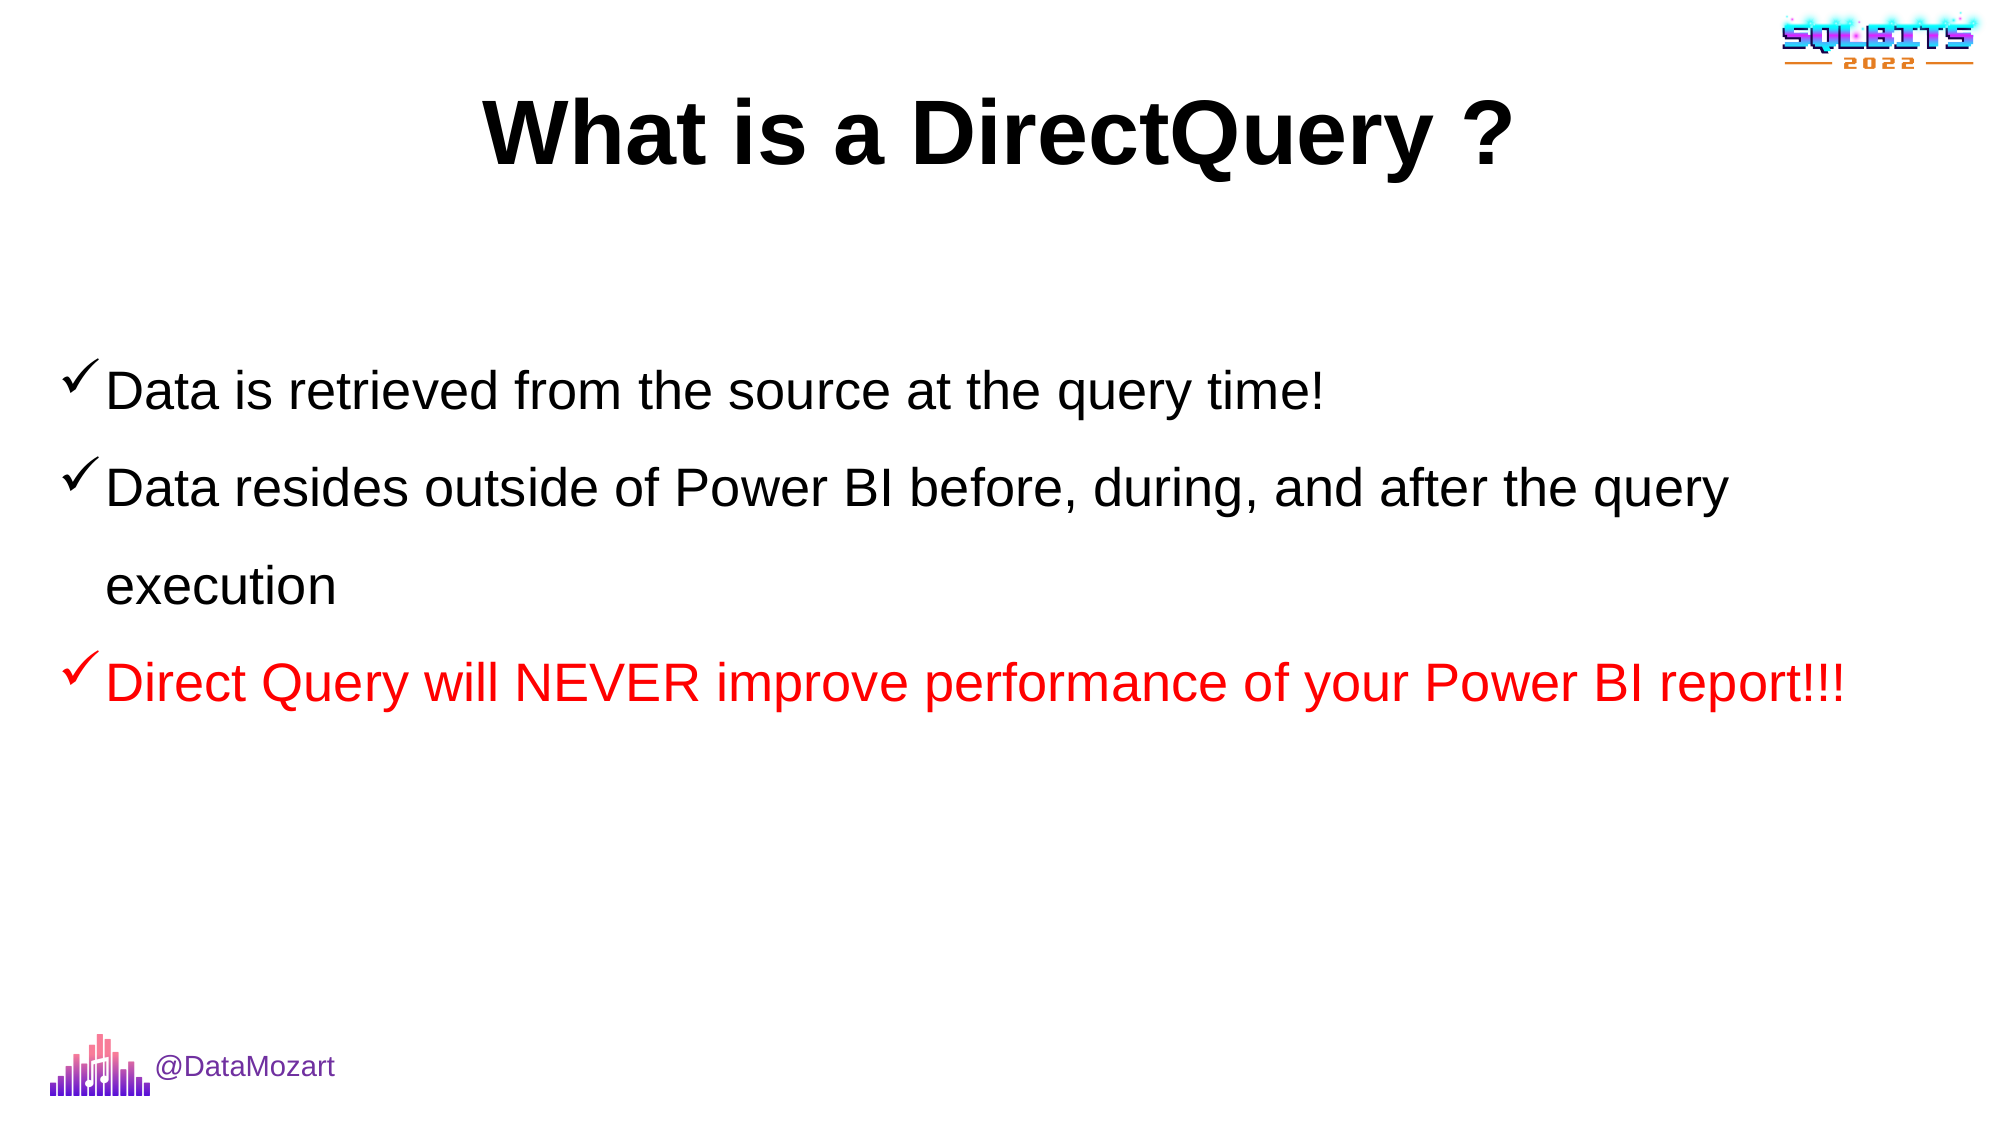

# What is a DirectQuery ?
Data is retrieved from the source at the query time!
Data resides outside of Power BI before, during, and after the query execution
Direct Query will NEVER improve performance of your Power BI report!!!